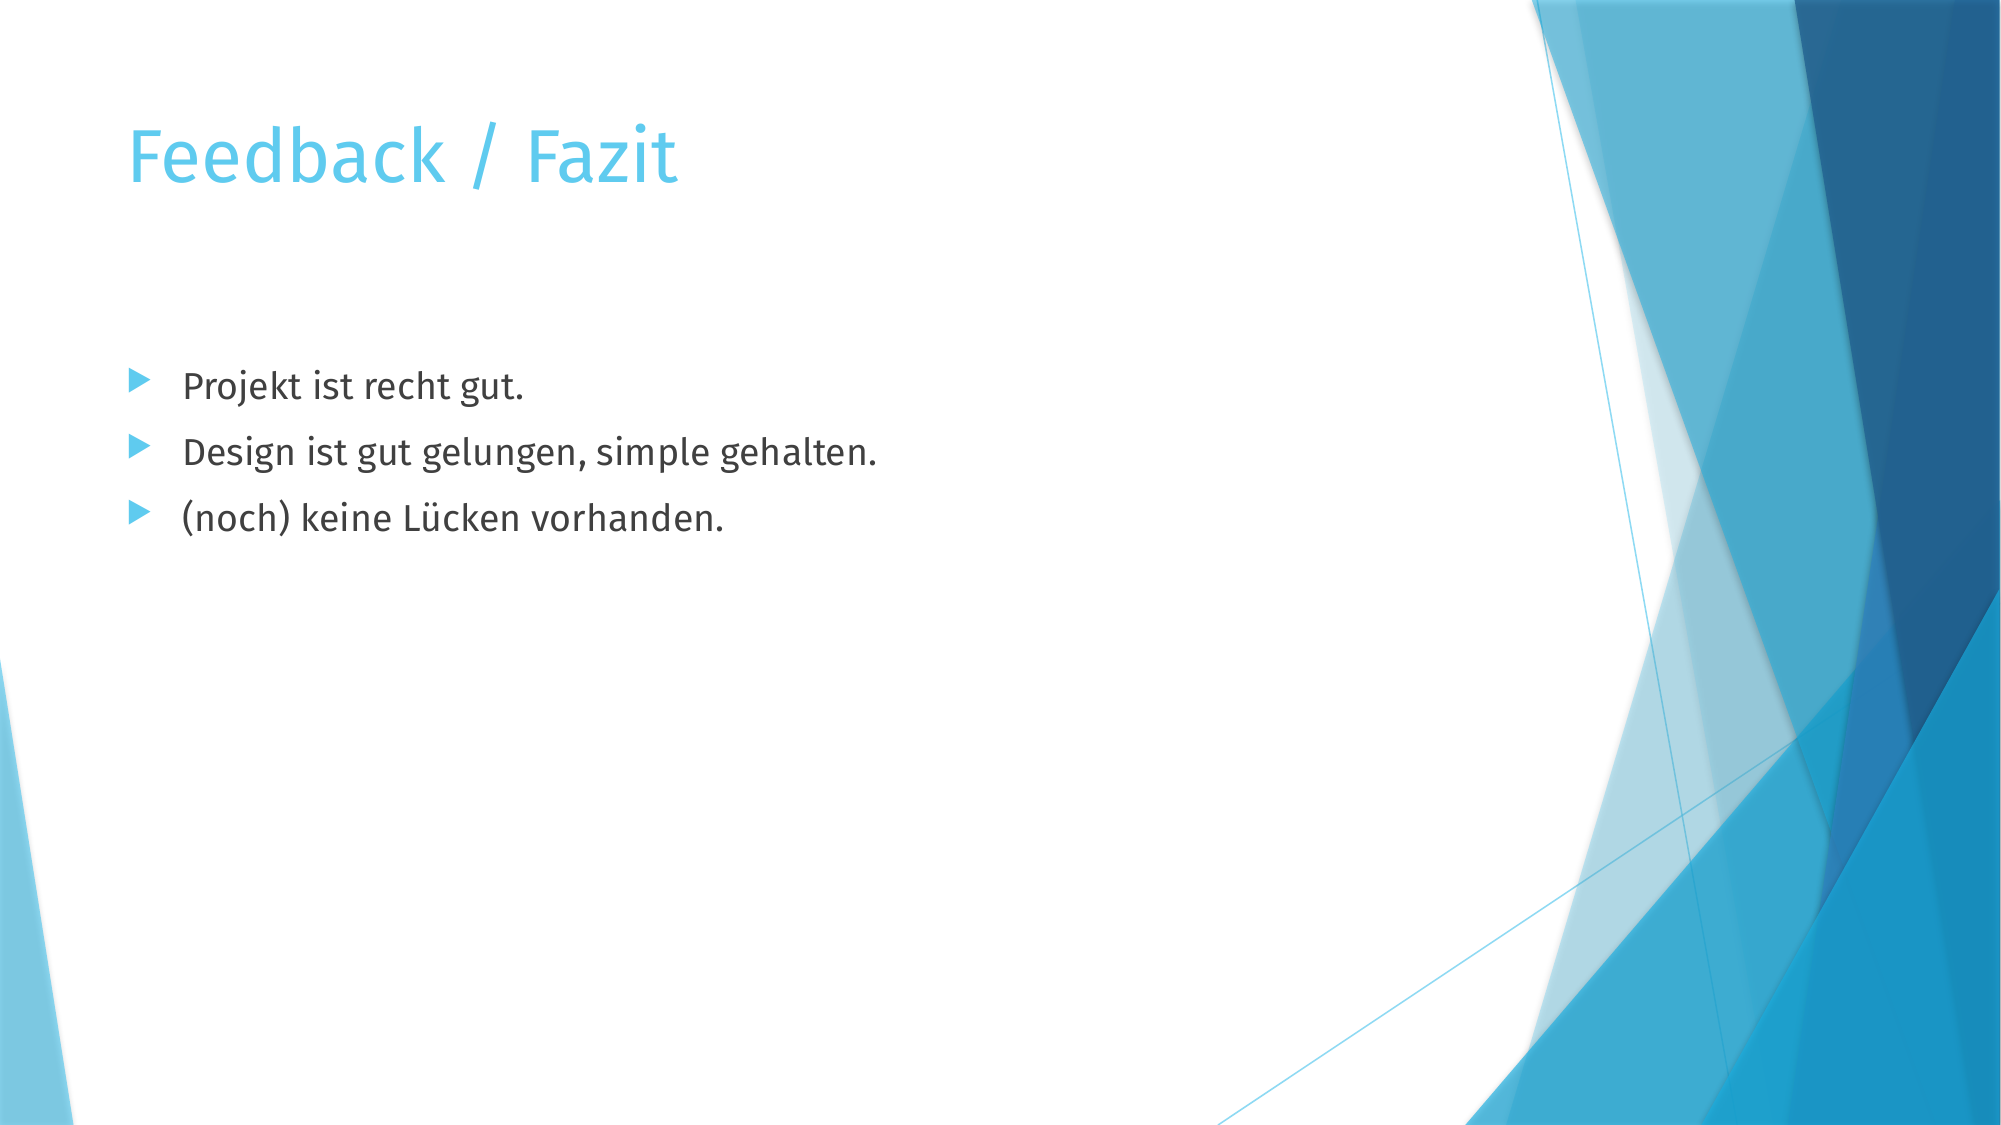

# Feedback / Fazit
Projekt ist recht gut.
Design ist gut gelungen, simple gehalten.
(noch) keine Lücken vorhanden.